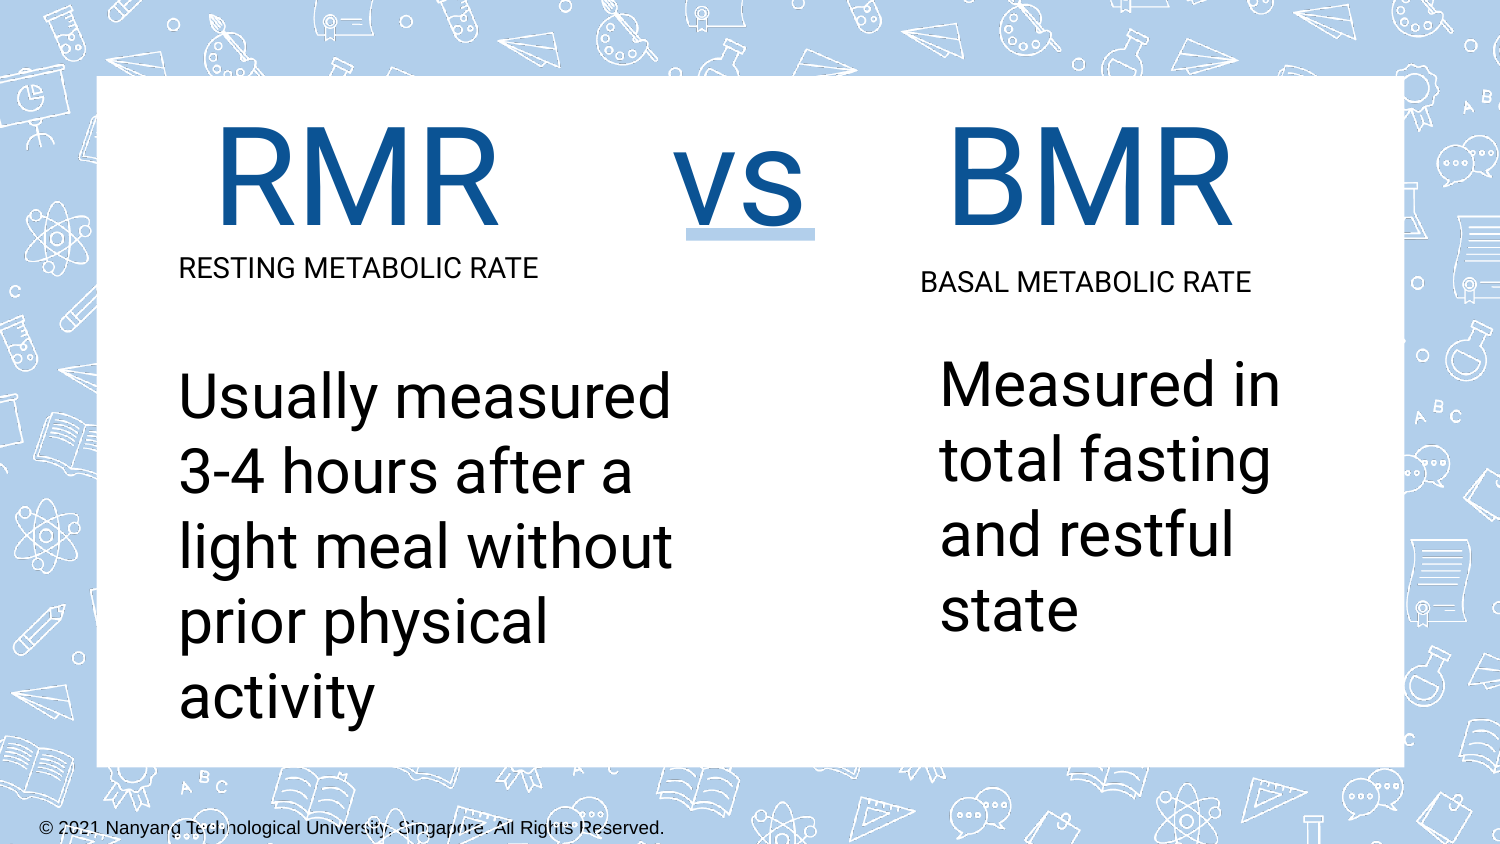

# RMR     vs    BMR
RESTING METABOLIC RATE

BASAL METABOLIC RATE

Measured in total fasting and restful state
Usually measured 3-4 hours after a light meal without prior physical activity